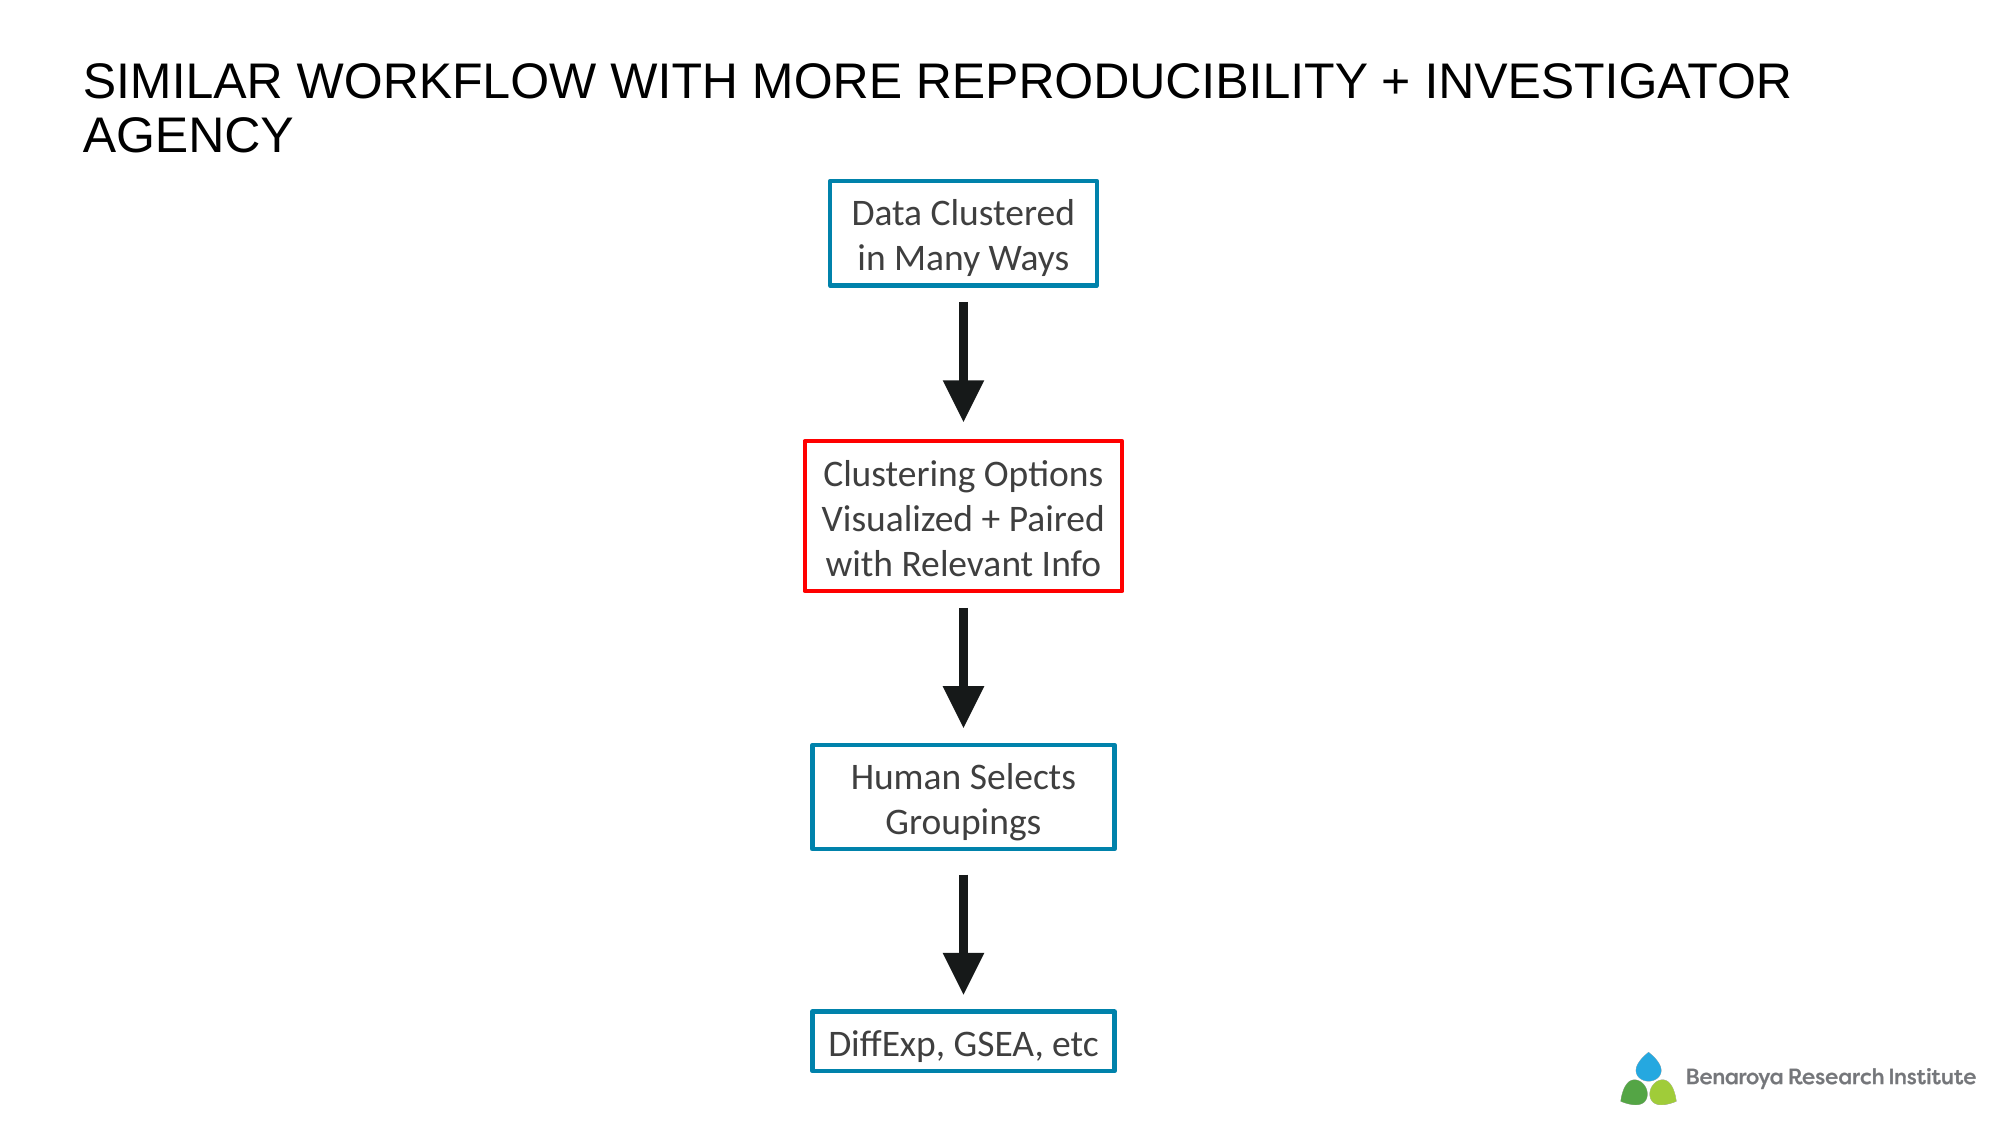

# Similar workflow with more reproducibility + investigator agency
Data Clustered in Many Ways
Clustering Options Visualized + Paired with Relevant Info
Human Selects Groupings
DiffExp, GSEA, etc